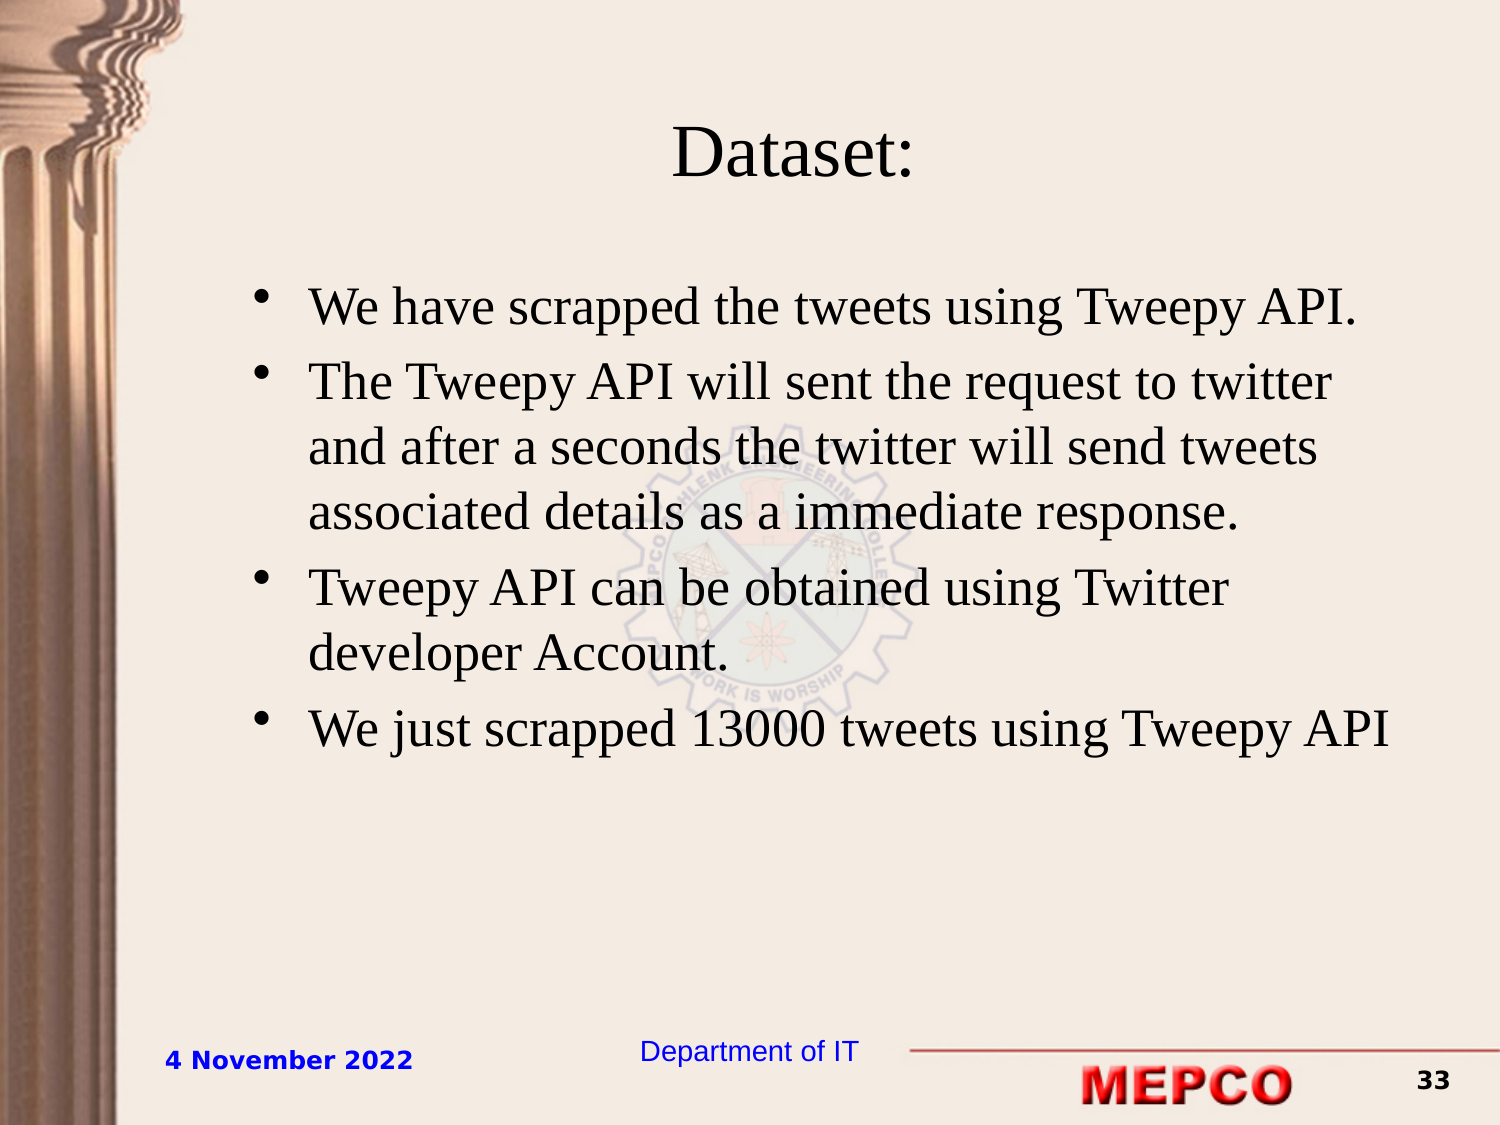

# Dataset:
We have scrapped the tweets using Tweepy API.
The Tweepy API will sent the request to twitter and after a seconds the twitter will send tweets associated details as a immediate response.
Tweepy API can be obtained using Twitter developer Account.
We just scrapped 13000 tweets using Tweepy API

Department of IT